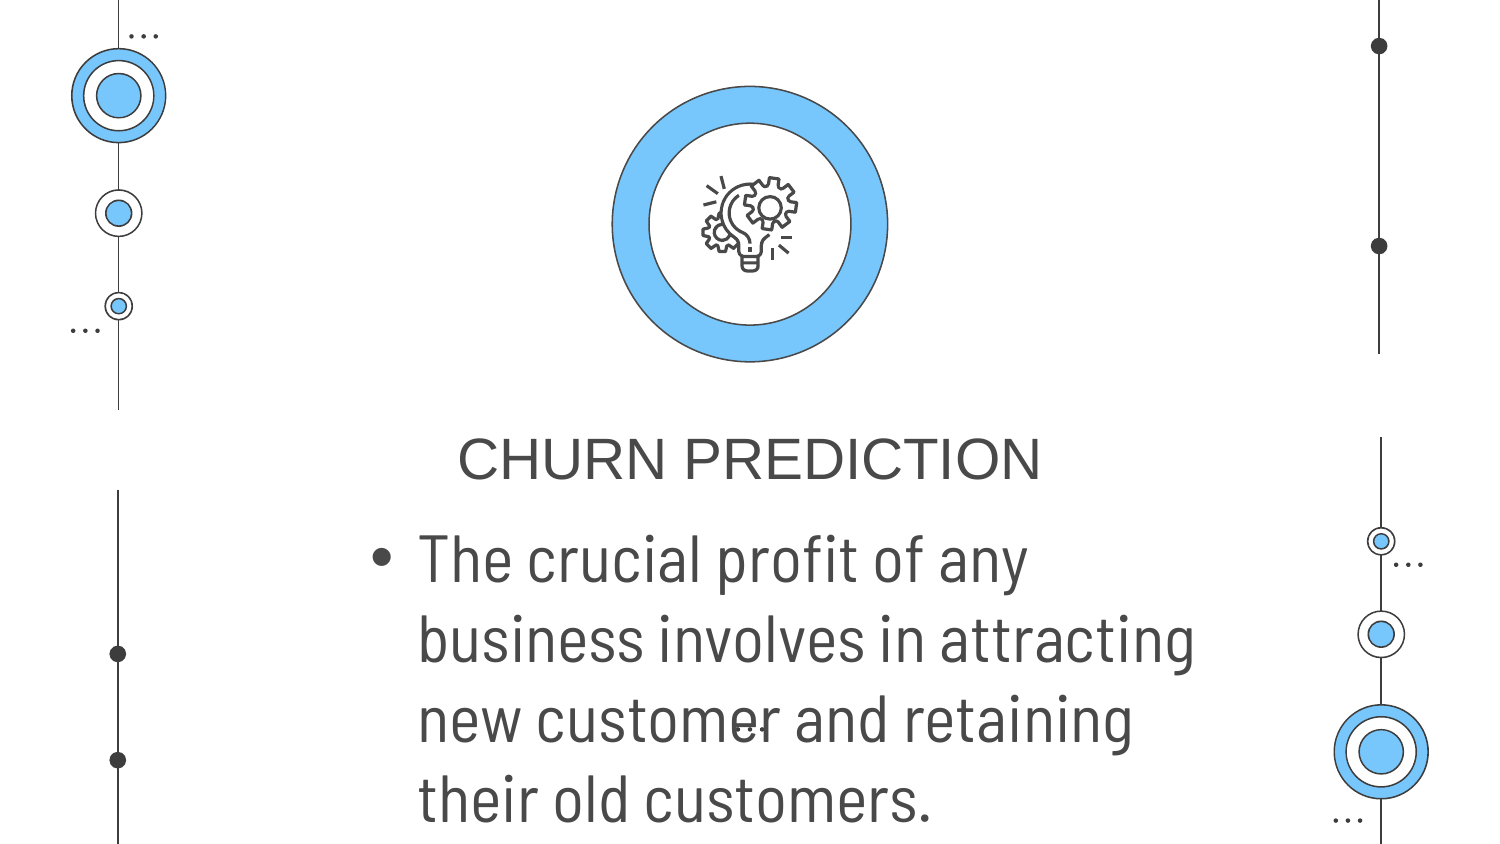

# CHURN PREDICTION
The crucial profit of any business involves in attracting new customer and retaining their old customers.

Customer attrition, also known as customer churn, is the loss of clients or customers.